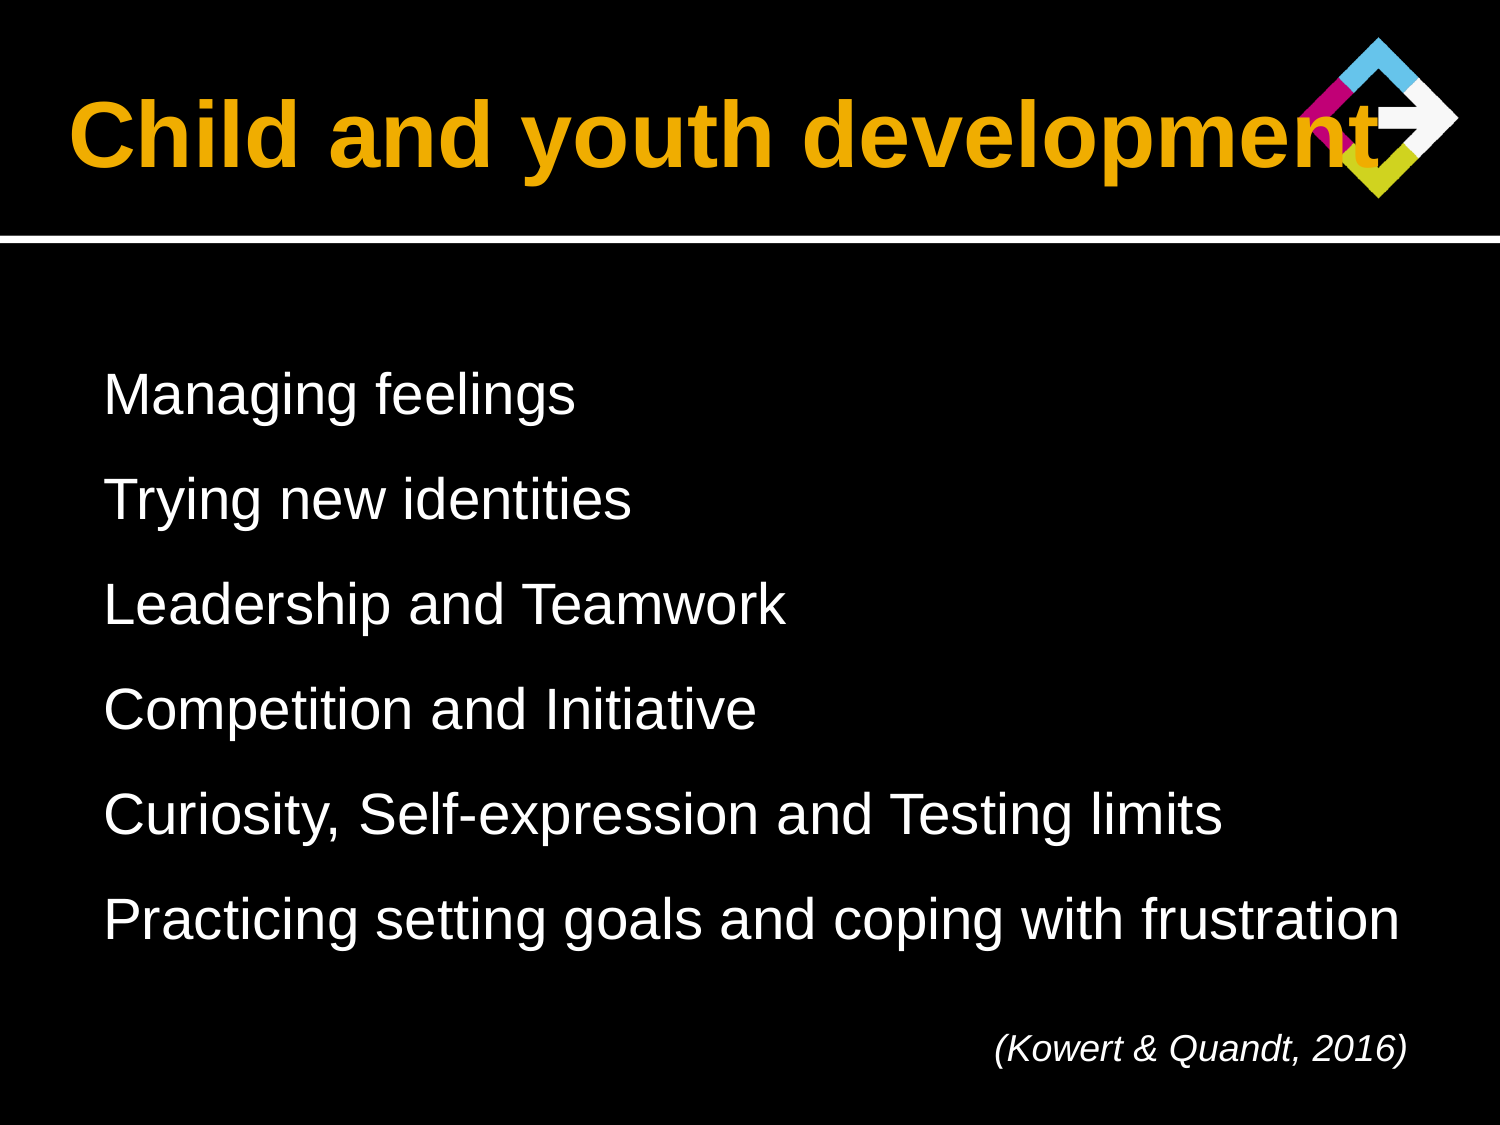

# Child and youth development

Managing feelings
Trying new identities
Leadership and Teamwork
Competition and Initiative
Curiosity, Self-expression and Testing limits
Practicing setting goals and coping with frustration

(Kowert & Quandt, 2016)